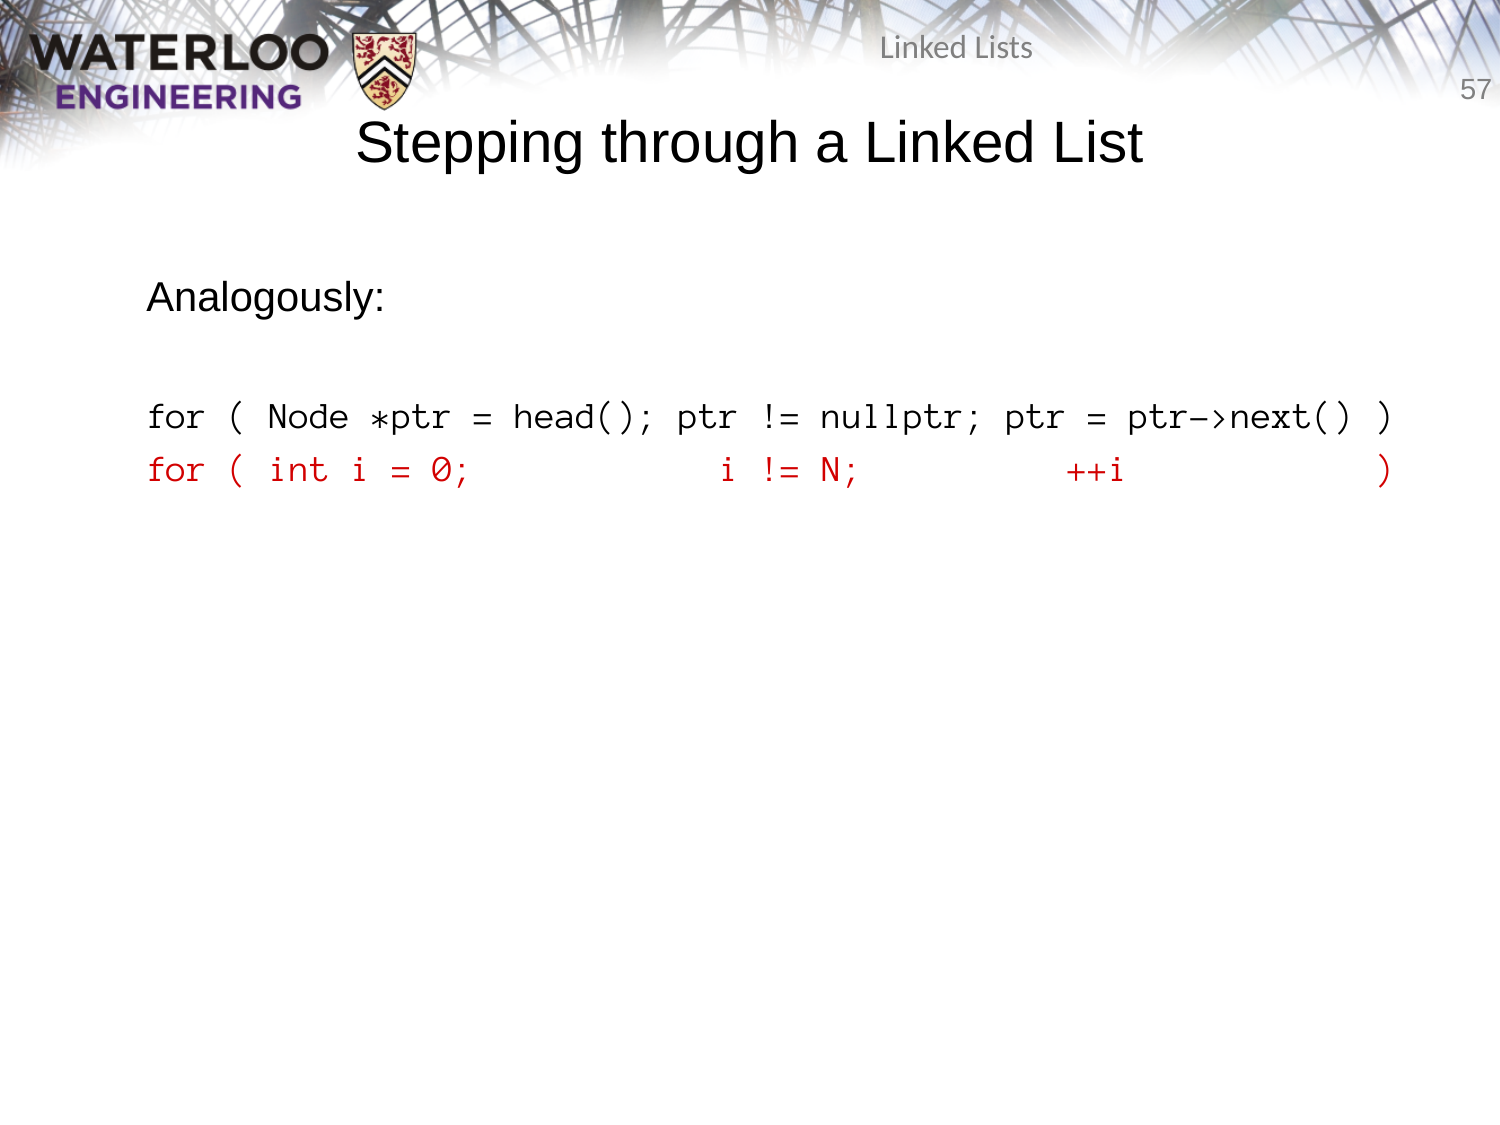

# Stepping through a Linked List
	Analogously:

	for ( Node *ptr = head(); ptr != nullptr; ptr = ptr->next() )
	for ( int i = 0;            i != N;          ++i            )